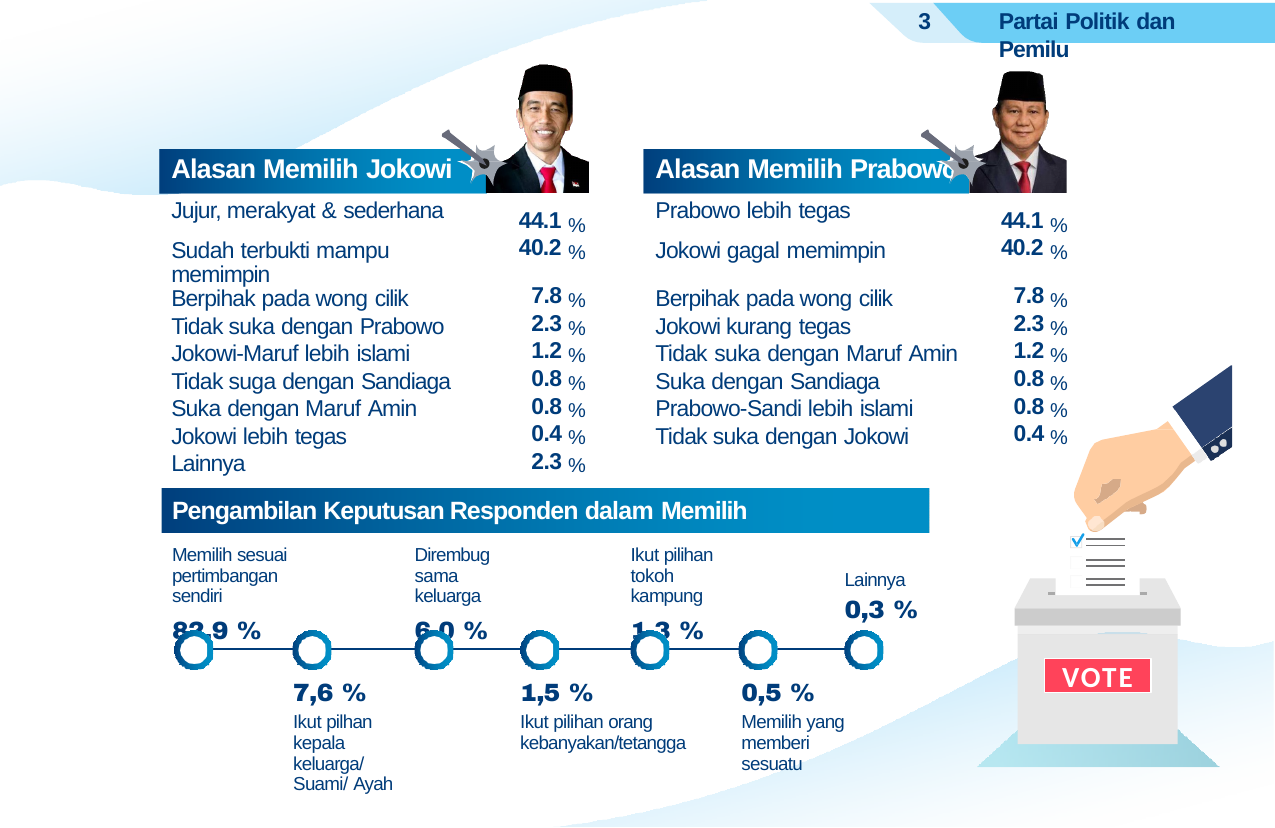

3
Partai Politik dan Pemilu

| Alasan Memilih Jokowi |  | Alasan Memilih Prabowo |  |
| --- | --- | --- | --- |
| Jujur, merakyat & sederhana | 44.1 % | Prabowo lebih tegas | 44.1 % |
| Sudah terbukti mampu memimpin | 40.2 % | Jokowi gagal memimpin | 40.2 % |
| Berpihak pada wong cilik | 7.8 % | Berpihak pada wong cilik | 7.8 % |
| Tidak suka dengan Prabowo | 2.3 % | Jokowi kurang tegas | 2.3 % |
| Jokowi-Maruf lebih islami | 1.2 % | Tidak suka dengan Maruf Amin | 1.2 % |
| Tidak suga dengan Sandiaga | 0.8 % | Suka dengan Sandiaga | 0.8 % |
| Suka dengan Maruf Amin | 0.8 % | Prabowo-Sandi lebih islami | 0.8 % |
| Jokowi lebih tegas | 0.4 % | Tidak suka dengan Jokowi | 0.4 % |
| Lainnya | 2.3 % |  |  |

Pengambilan Keputusan Responden dalam Memilih

Dirembug  sama keluarga
6,0 %
Ikut pilihan  tokoh kampung
1,3 %
Memilih sesuai  pertimbangan sendiri
82,9 %

Lainnya
0,3 %

VOTE
7,6 %
Ikut pilhan  kepala keluarga/  Suami/ Ayah
1,5 %
Ikut pilihan orang  kebanyakan/tetangga
0,5 %
Memilih yang  memberi sesuatu